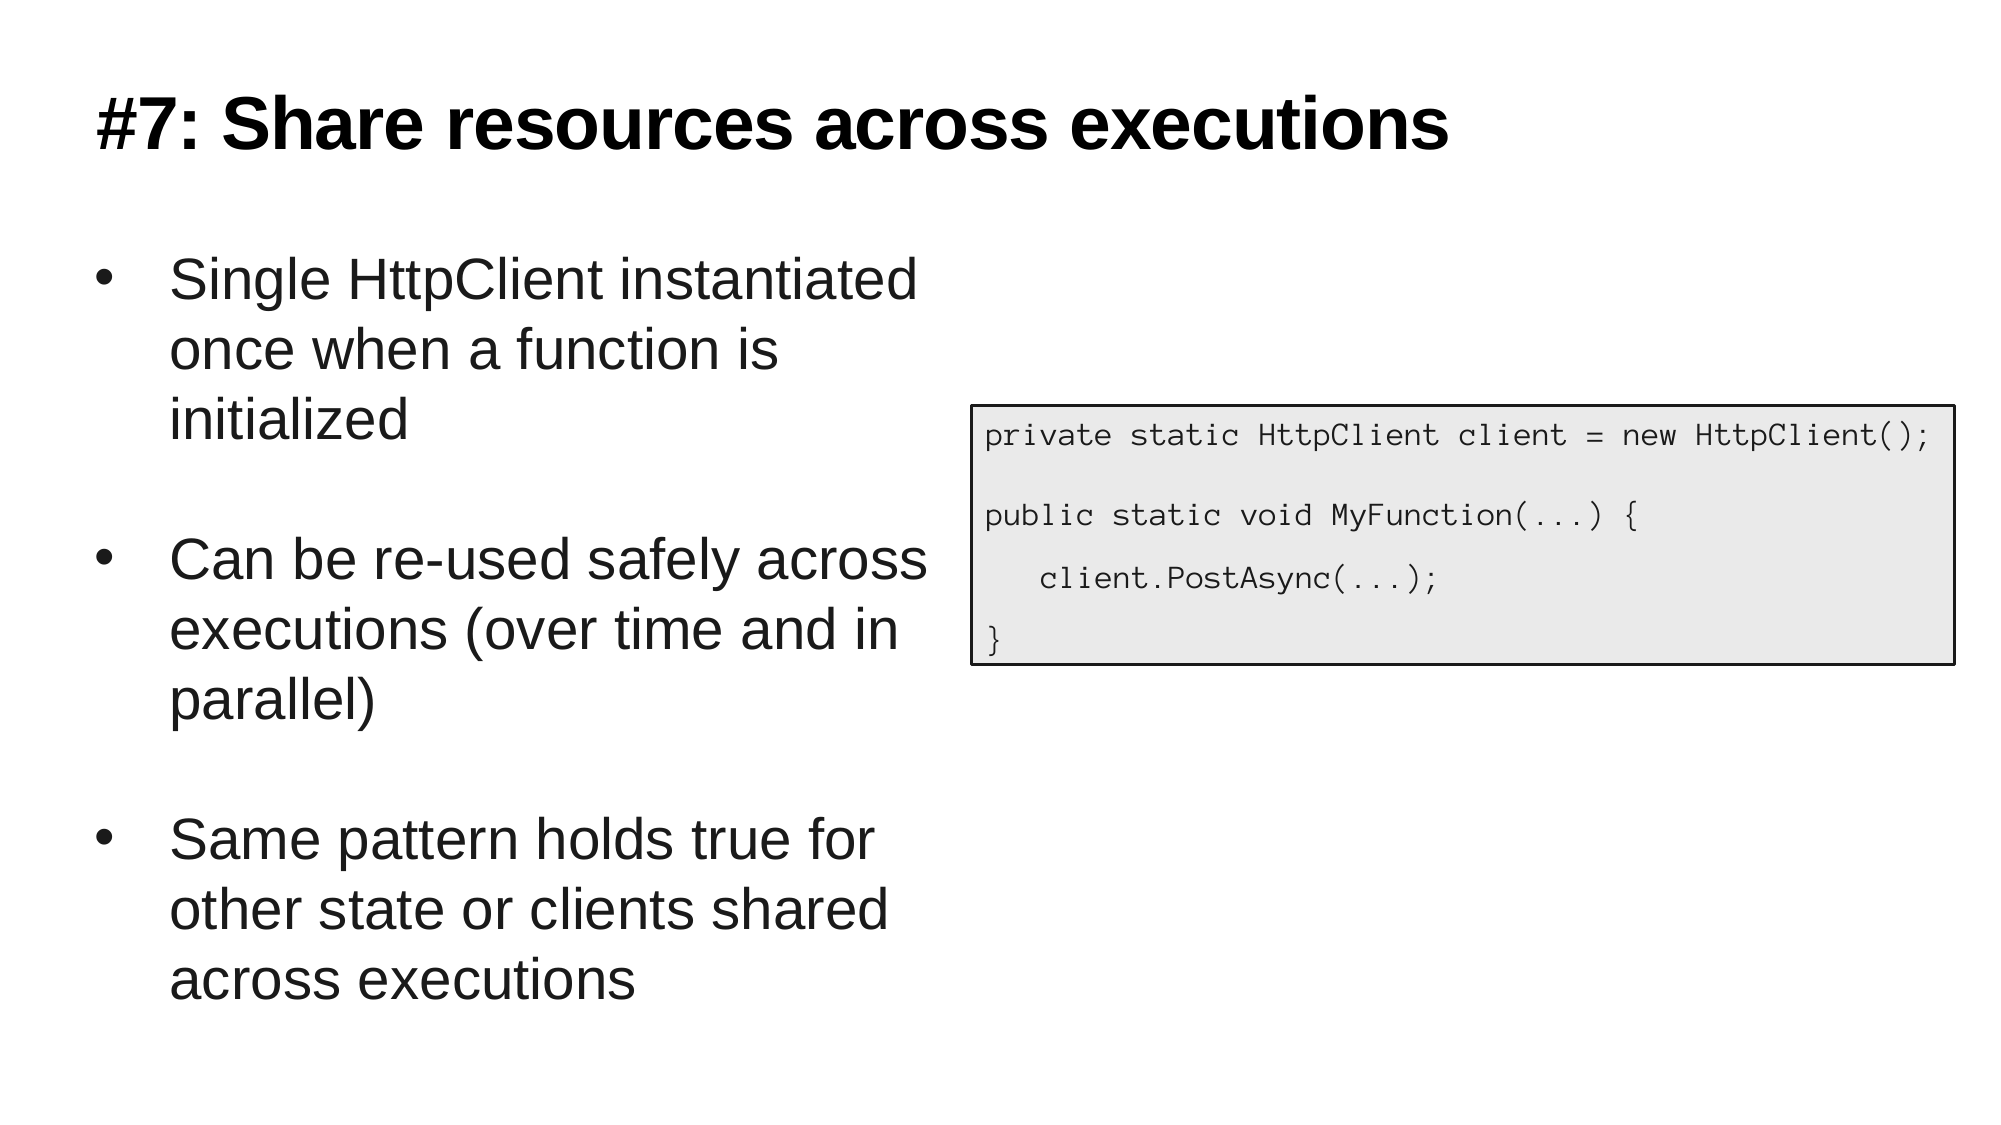

# #7: Share resources across executions

Single HttpClient instantiated once when a function is initialized

Can be re-used safely across executions (over time and in parallel)

Same pattern holds true for other state or clients shared across executions
private static HttpClient client = new HttpClient();

public static void MyFunction(...) {

   client.PostAsync(...);

}